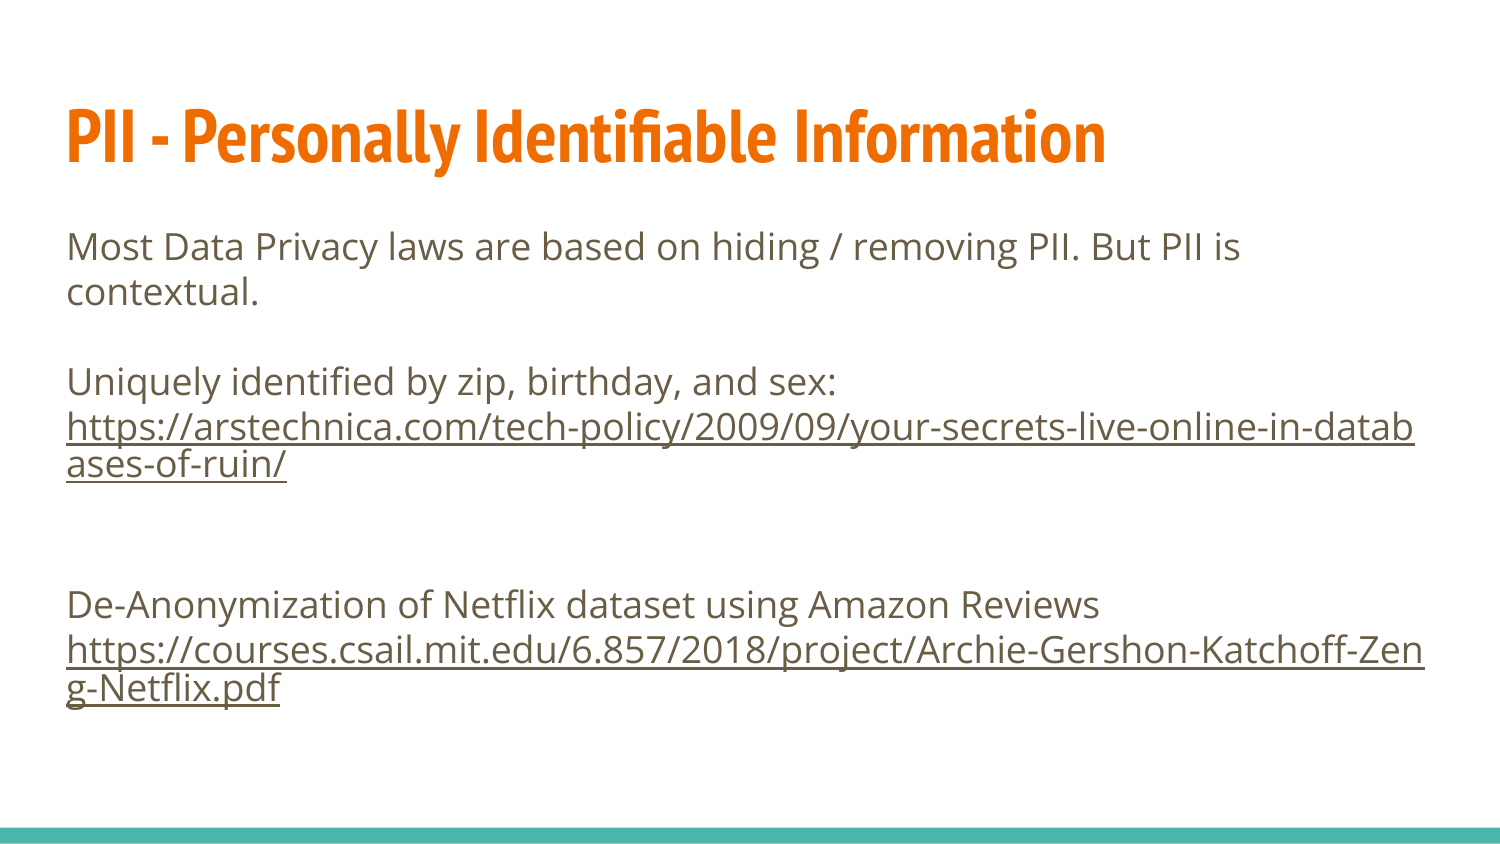

# PII - Personally Identifiable Information
Most Data Privacy laws are based on hiding / removing PII. But PII is contextual.

Uniquely identified by zip, birthday, and sex:
https://arstechnica.com/tech-policy/2009/09/your-secrets-live-online-in-databases-of-ruin/

De-Anonymization of Netflix dataset using Amazon Reviews
https://courses.csail.mit.edu/6.857/2018/project/Archie-Gershon-Katchoff-Zeng-Netflix.pdf